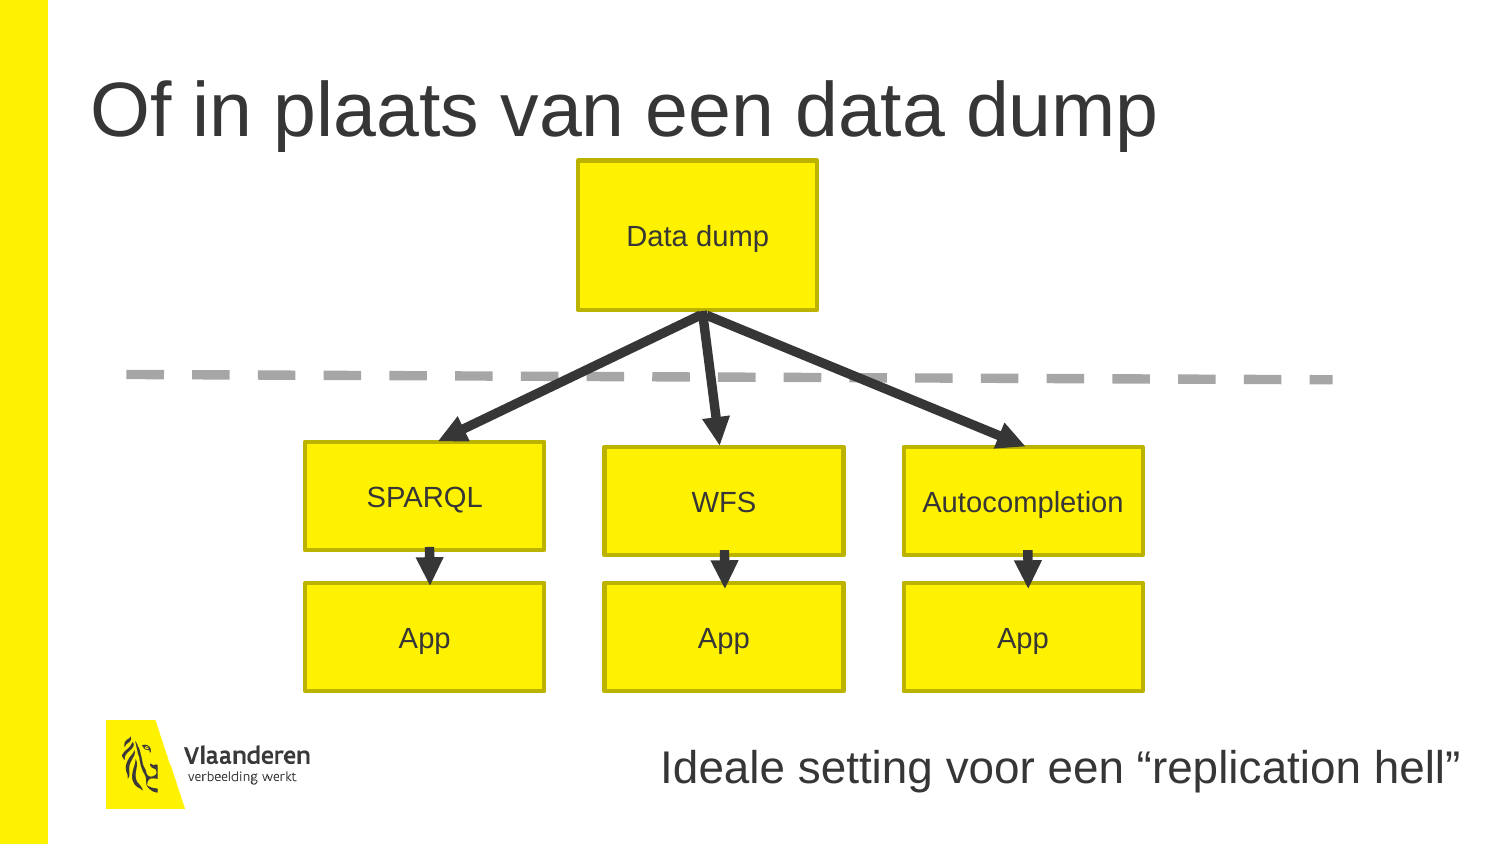

# Of in plaats van een data dump
Data dump
SPARQL
WFS
Autocompletion
App
App
App
Ideale setting voor een “replication hell”